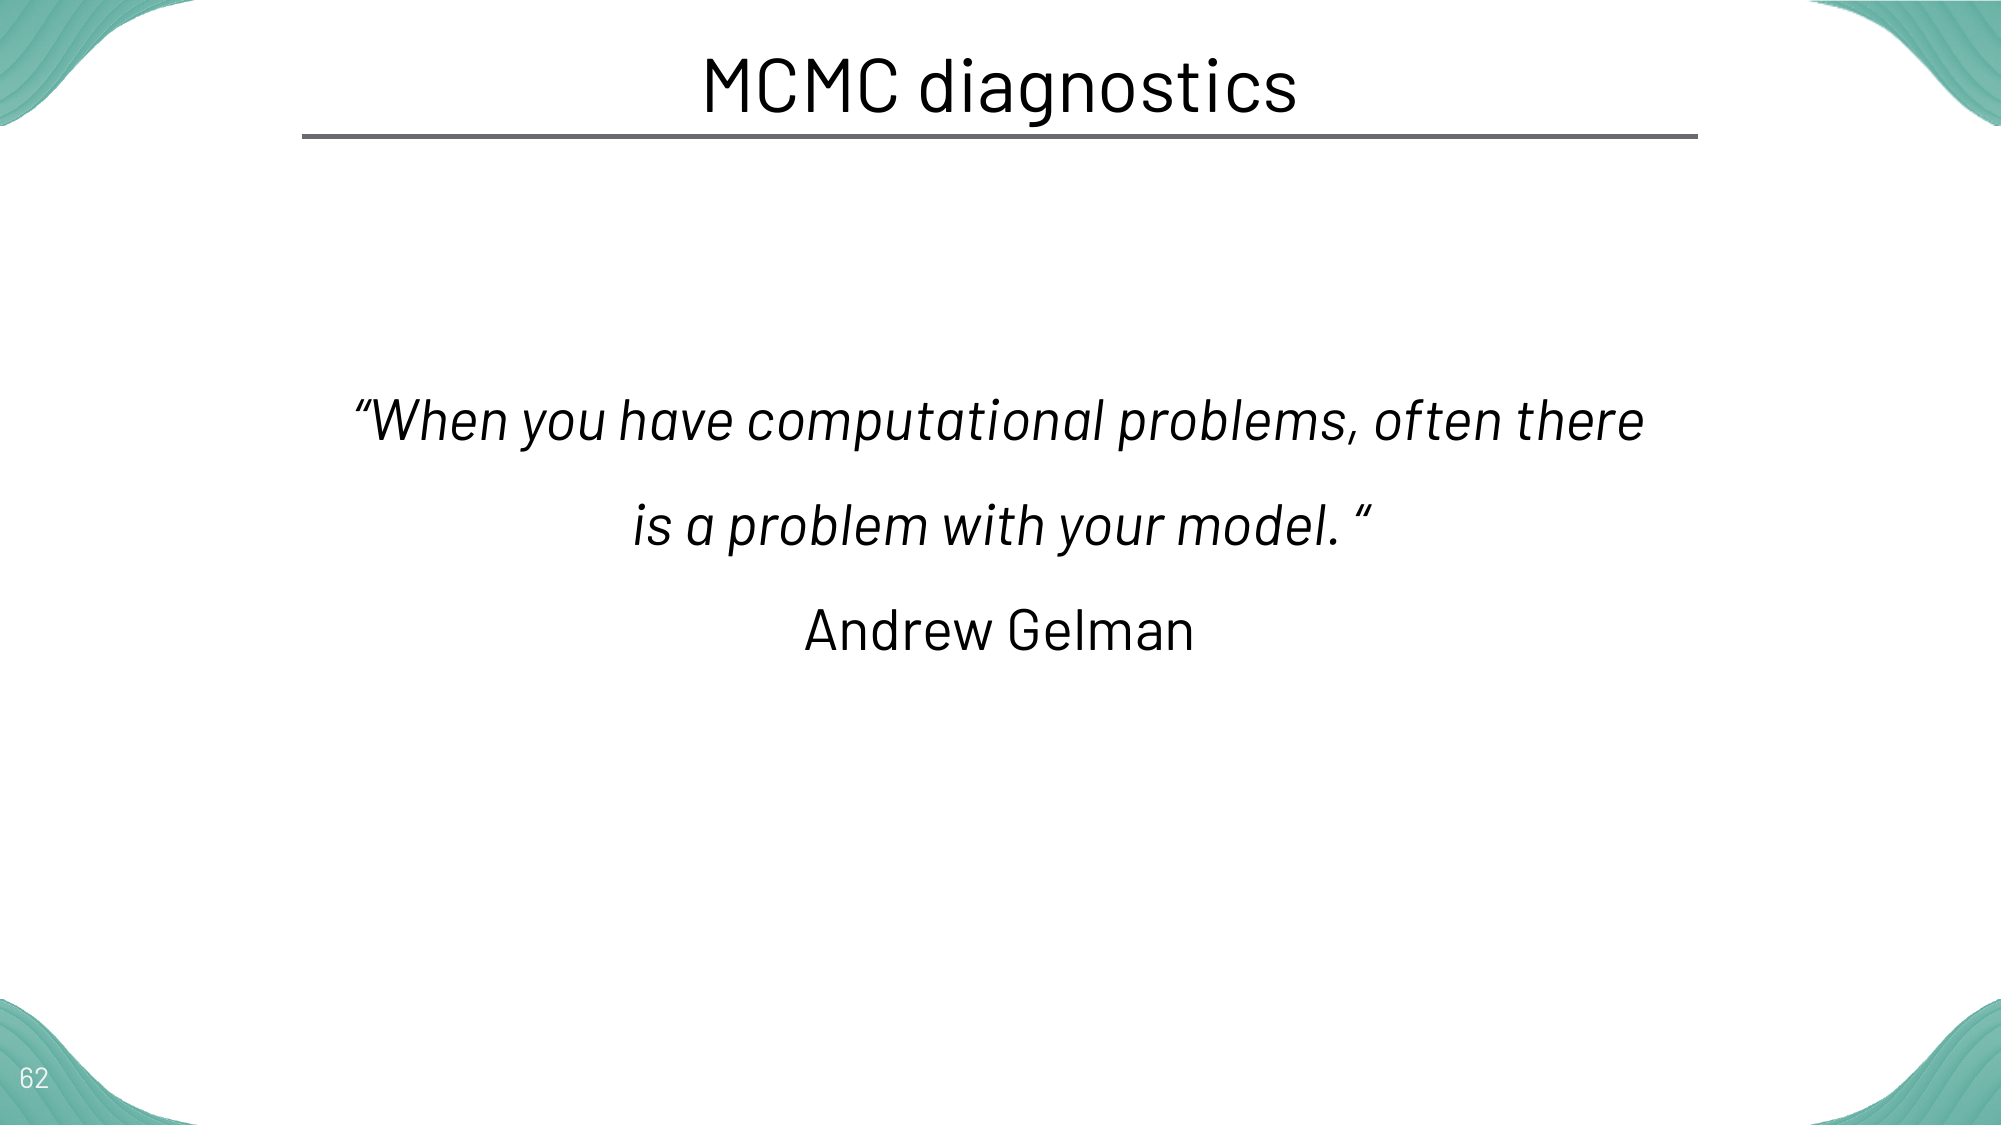

# MCMC diagnostics
“When you have computational problems, often there is a problem with your model. “
Andrew Gelman